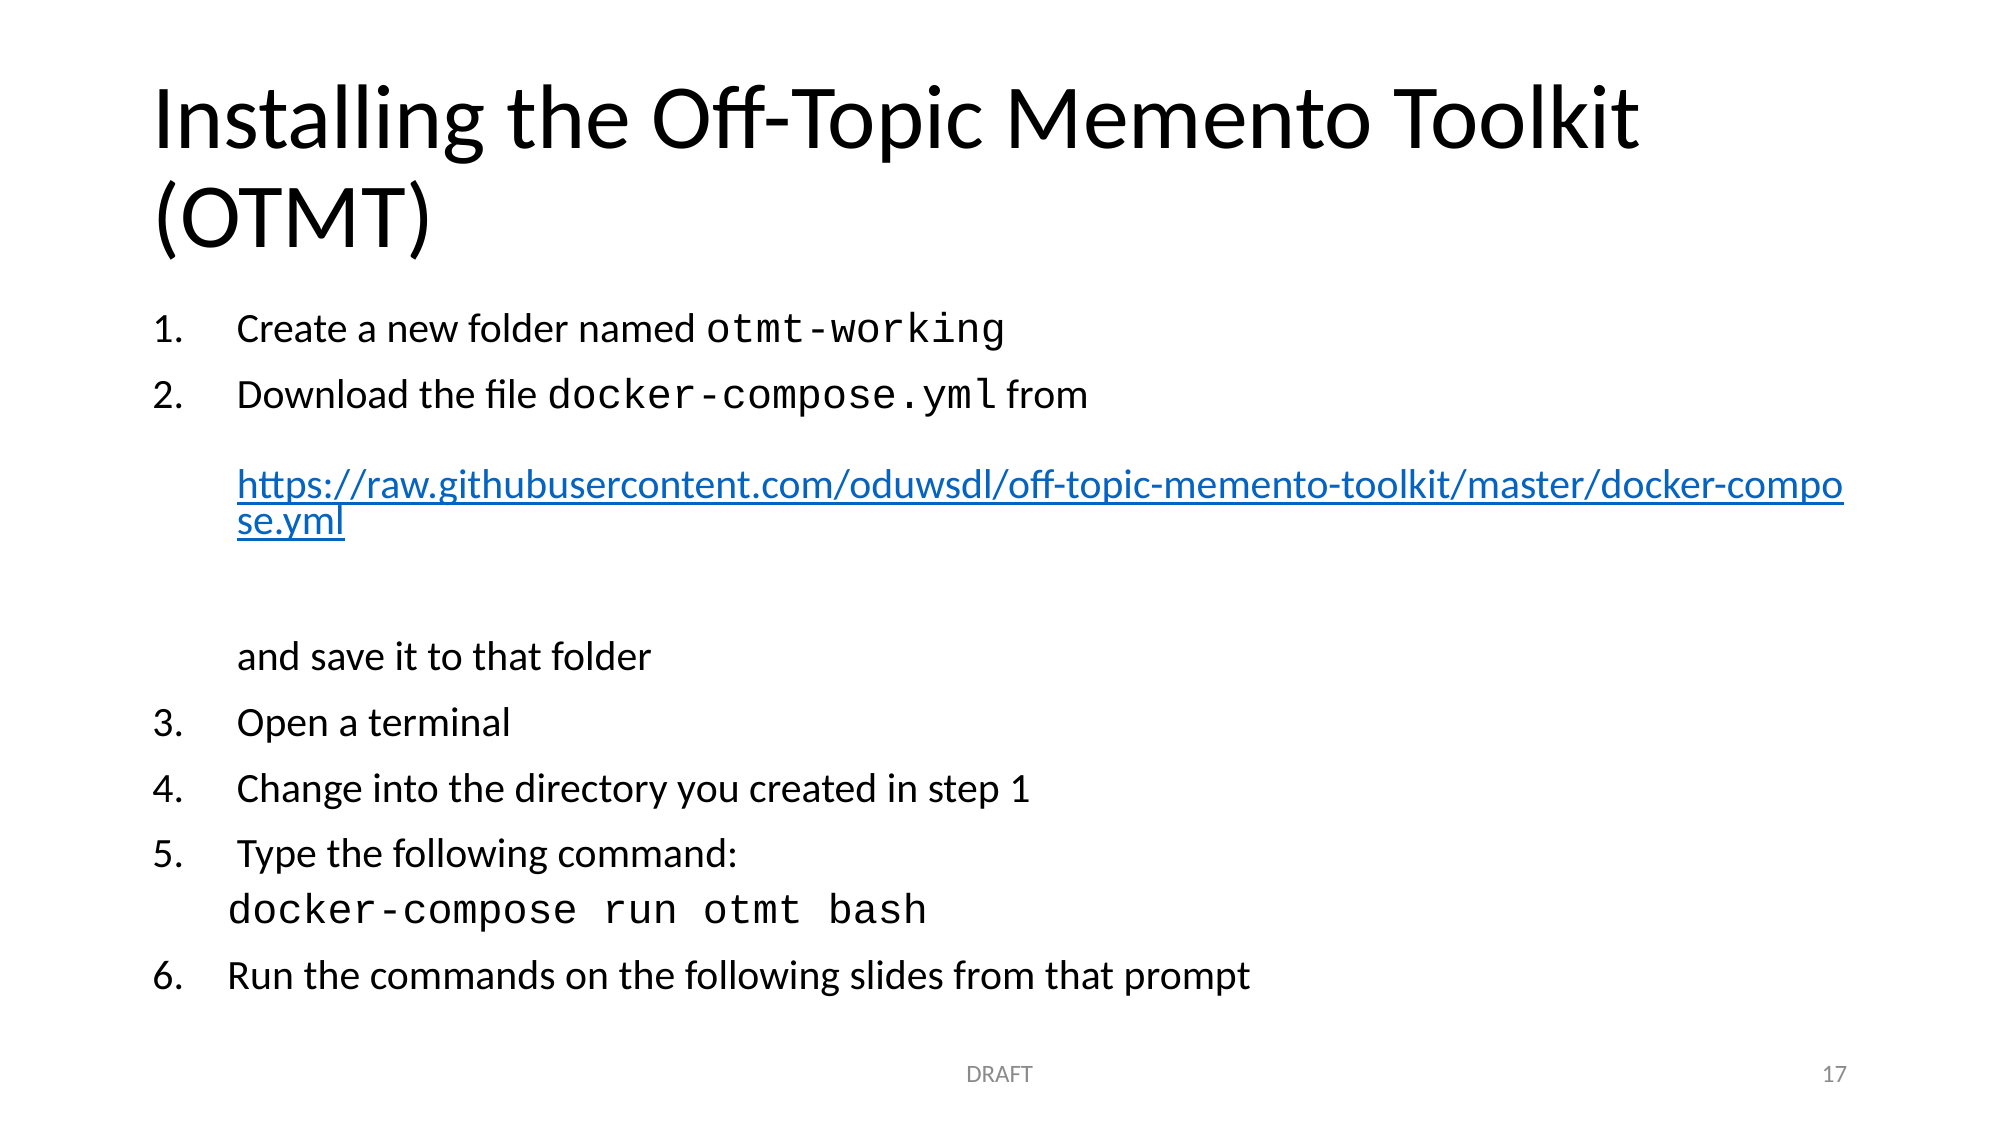

# Installing the Off-Topic Memento Toolkit (OTMT)
Create a new folder named otmt-working
Download the file docker-compose.yml from
https://raw.githubusercontent.com/oduwsdl/off-topic-memento-toolkit/master/docker-compose.yml
and save it to that folder
Open a terminal
Change into the directory you created in step 1
Type the following command:
docker-compose run otmt bash
Run the commands on the following slides from that prompt
DRAFT
17